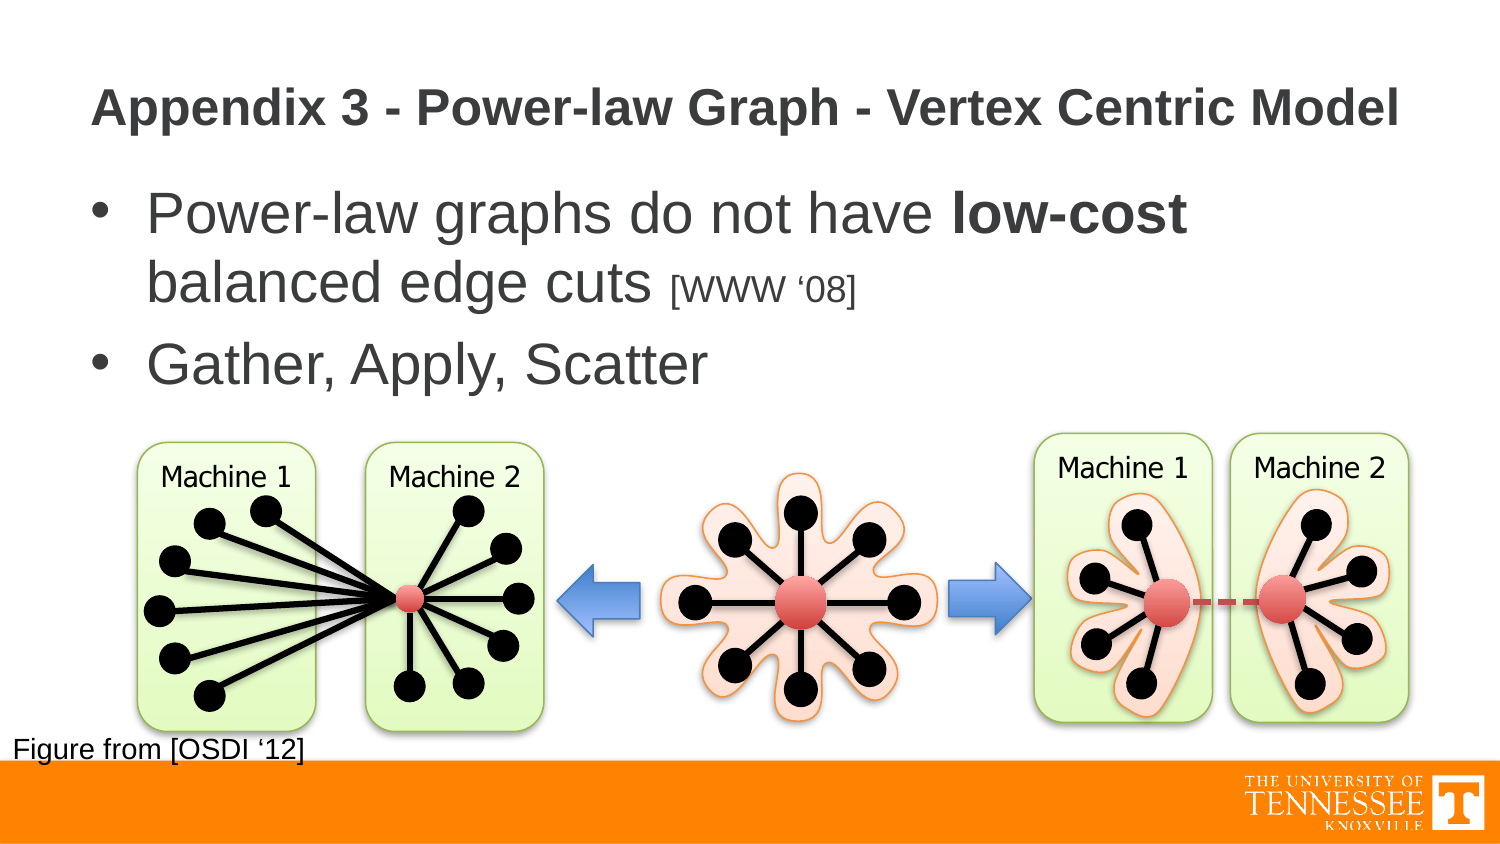

# Appendix 3 - Power-law Graph - Vertex Centric Model
Power-law graphs do not have low-cost balanced edge cuts [WWW ‘08]
Gather, Apply, Scatter
Machine 1
Machine 2

Machine 1
Machine 2

Figure from [OSDI ‘12]